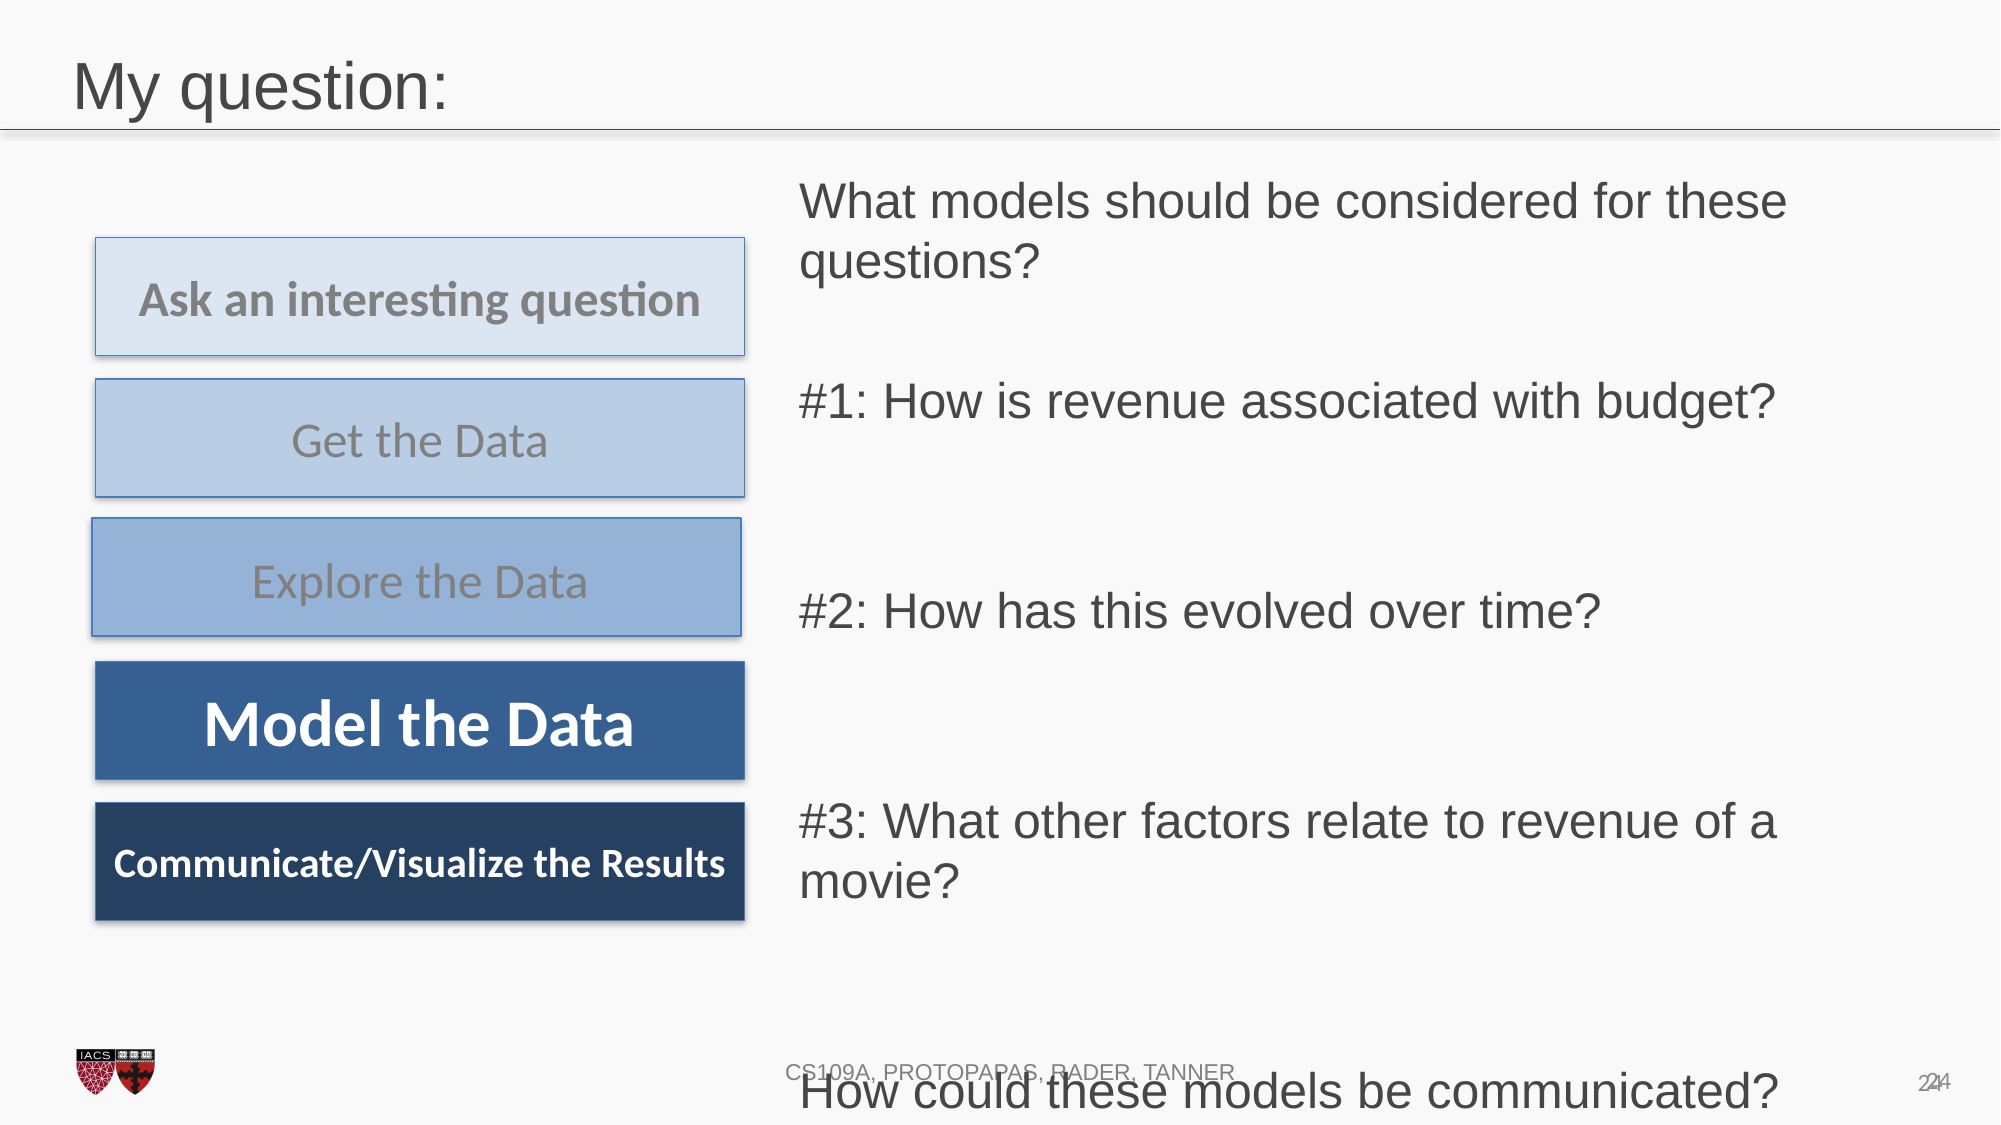

# My question:
What models should be considered for these questions?

#1: How is revenue associated with budget?

#2: How has this evolved over time?

#3: What other factors relate to revenue of a movie?

How could these models be communicated?
Ask an interesting question

Get the Data

Explore the Data

Model the Data

Communicate/Visualize the Results
24